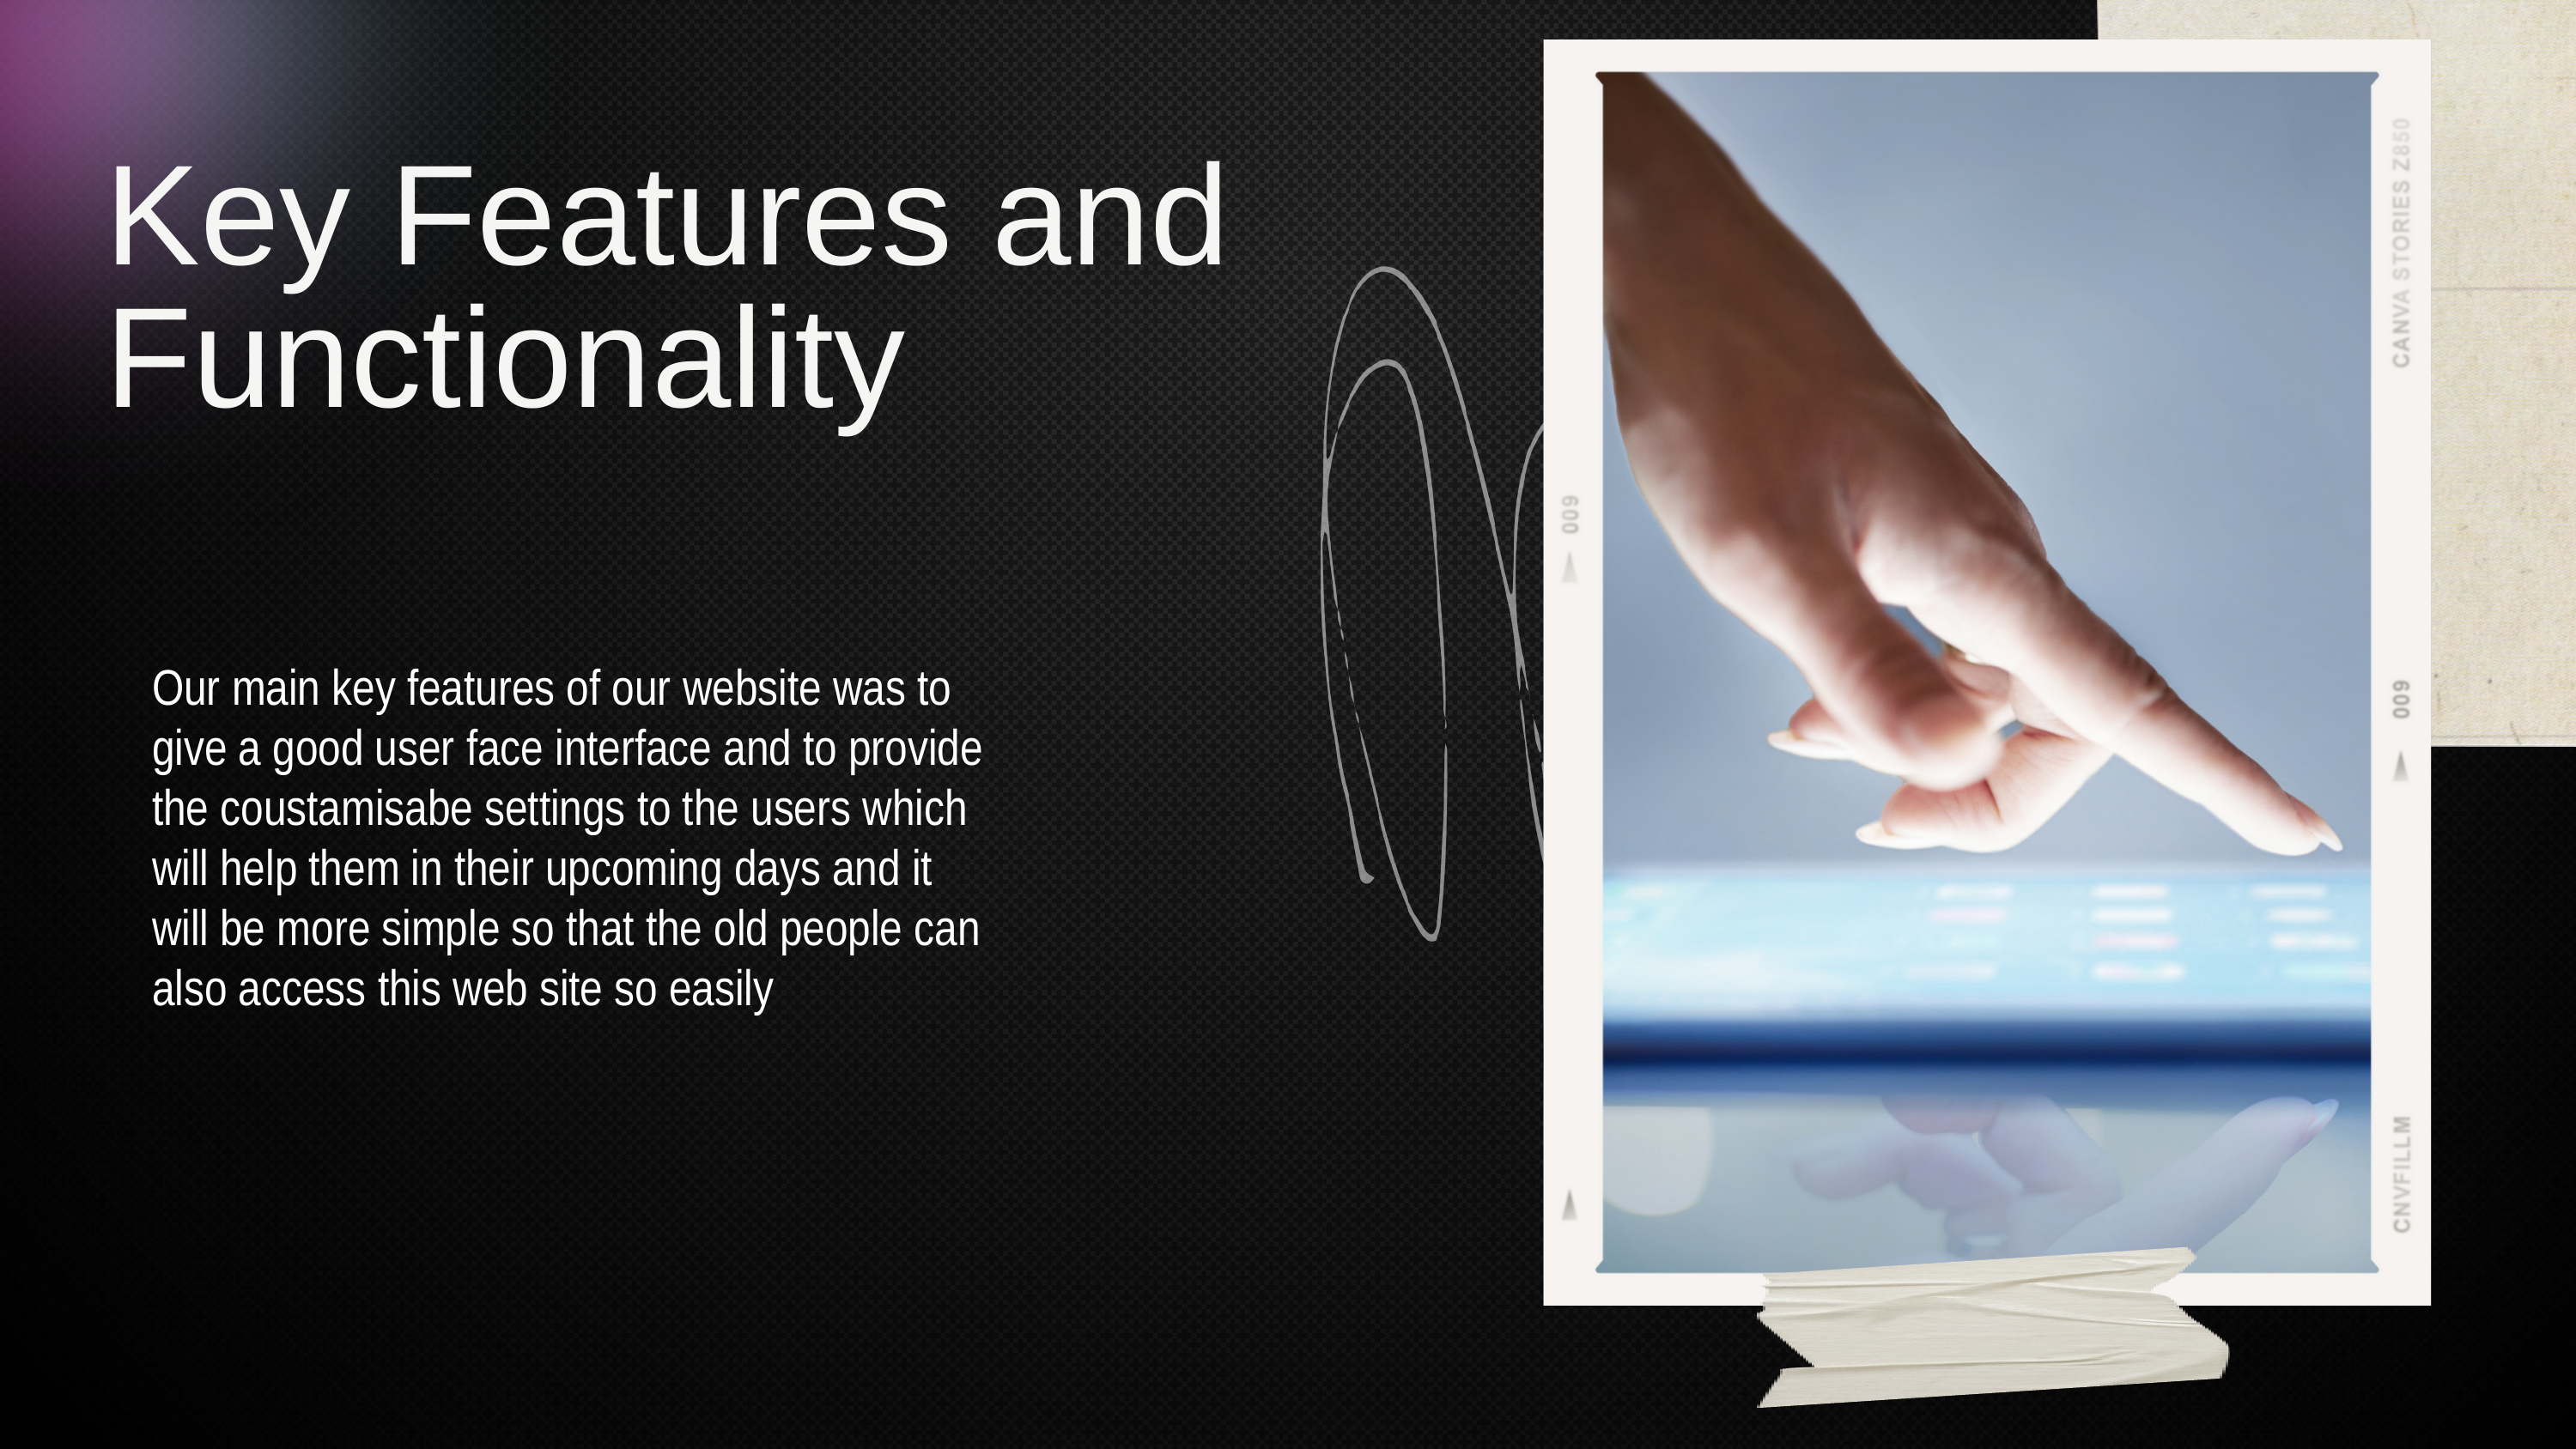

Key Features and Functionality

Our main key features of our website was to give a good user face interface and to provide the coustamisabe settings to the users which will help them in their upcoming days and it will be more simple so that the old people can also access this web site so easily